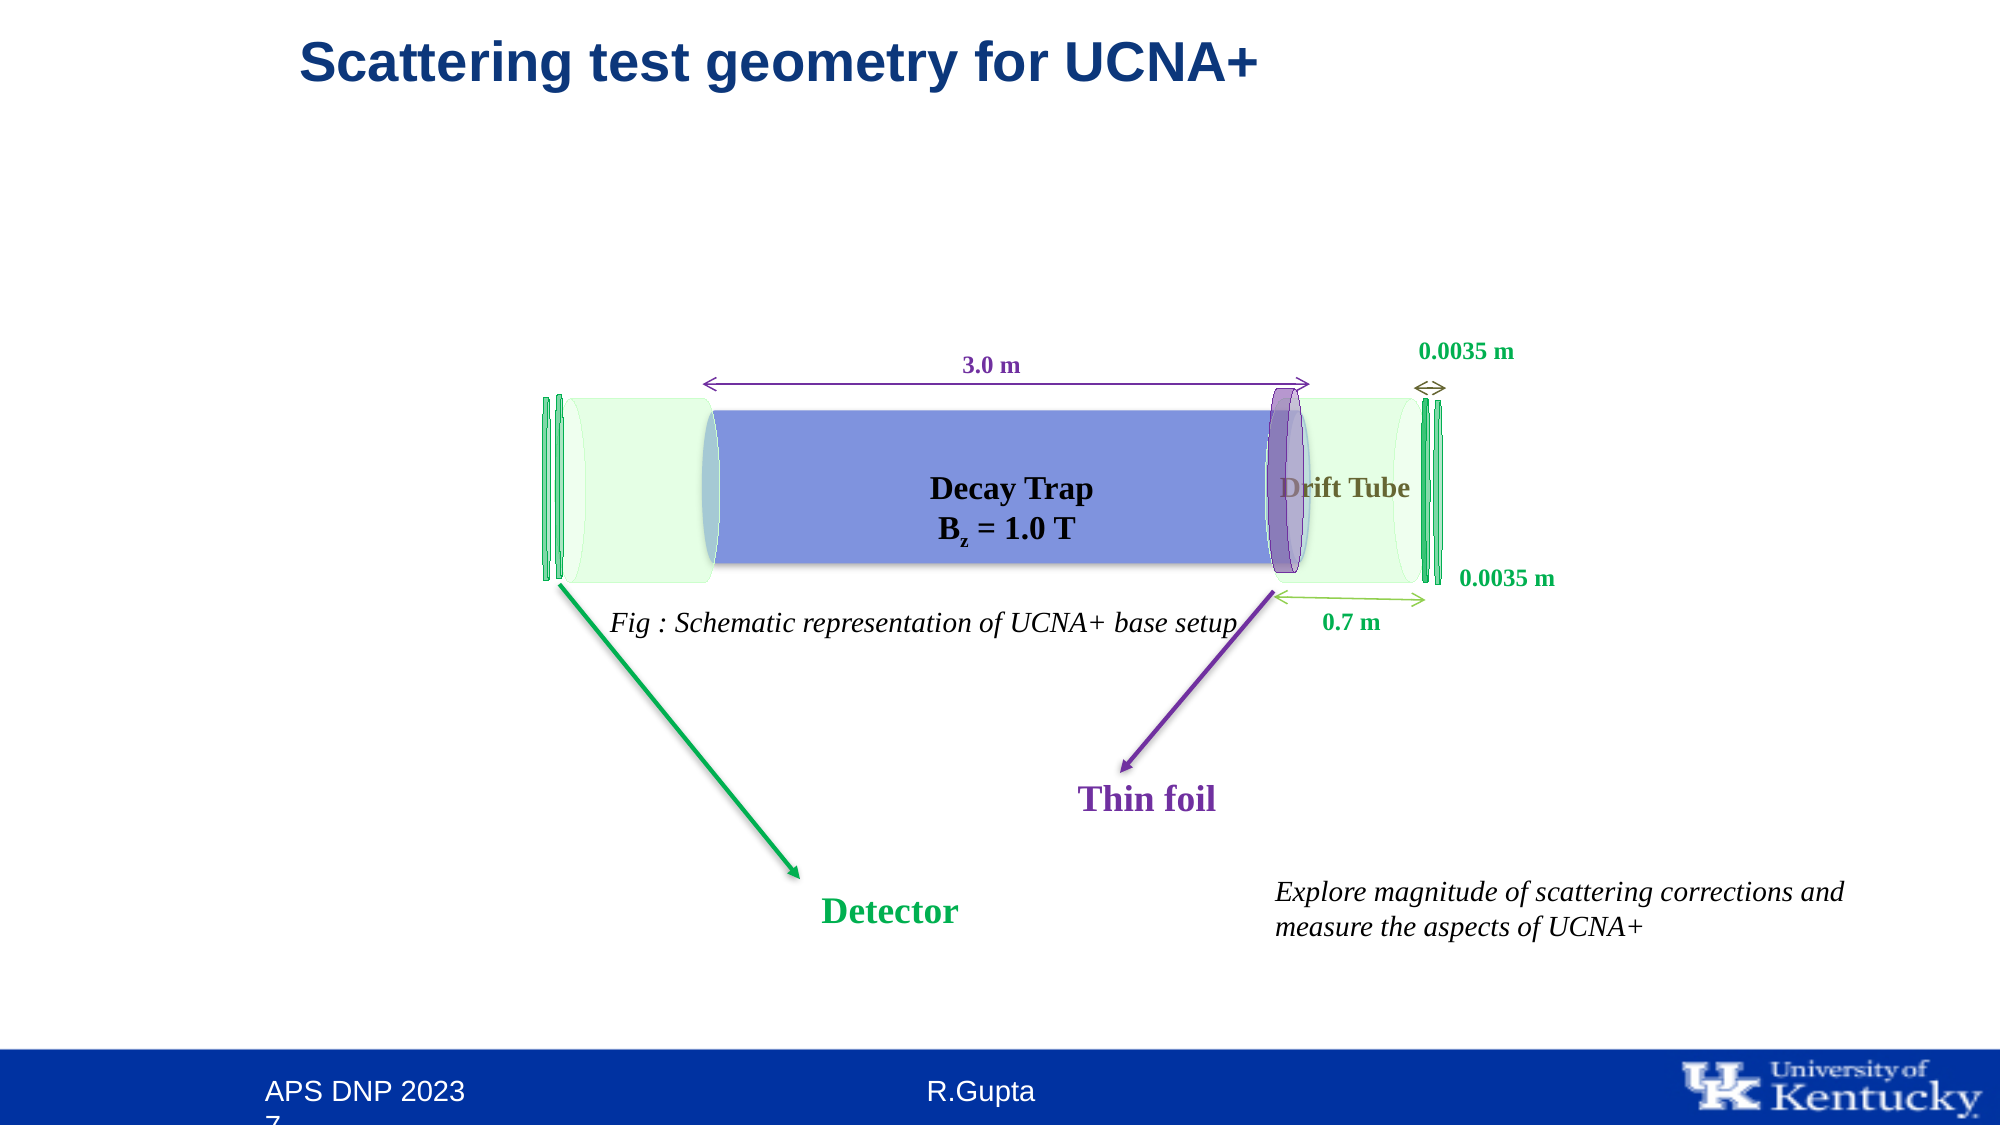

# Scattering test geometry for UCNA+

0.0035 m
3.0 m

Decay Trap
 Bz = 1.0 T
Drift Tube

0.0035 m
Fig : Schematic representation of UCNA+ base setup
0.7 m
Thin foil
Explore magnitude of scattering corrections and measure the aspects of UCNA+
Detector
APS DNP 2023                                                        R.Gupta                                                          7